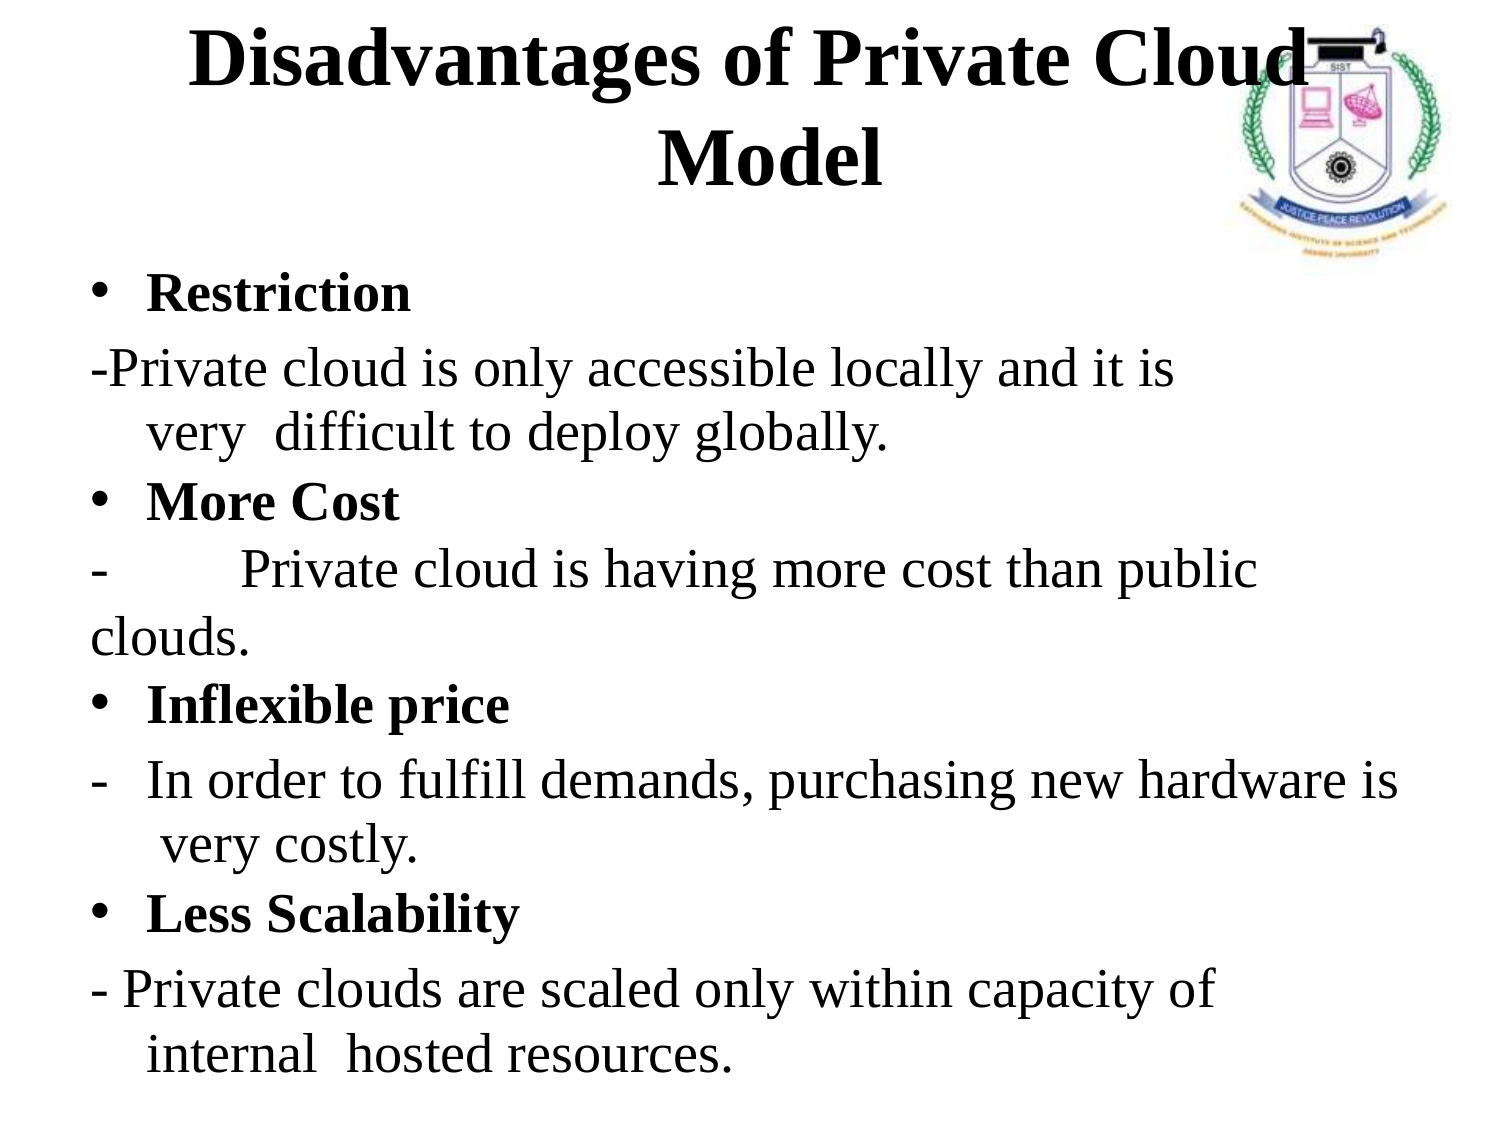

# Disadvantages of Private Cloud  Model
Restriction
-Private cloud is only accessible locally and it is very  difficult to deploy globally.
More Cost
-	Private cloud is having more cost than public clouds.
Inflexible price
-	In order to fulfill demands, purchasing new hardware is  very costly.
Less Scalability
- Private clouds are scaled only within capacity of internal  hosted resources.